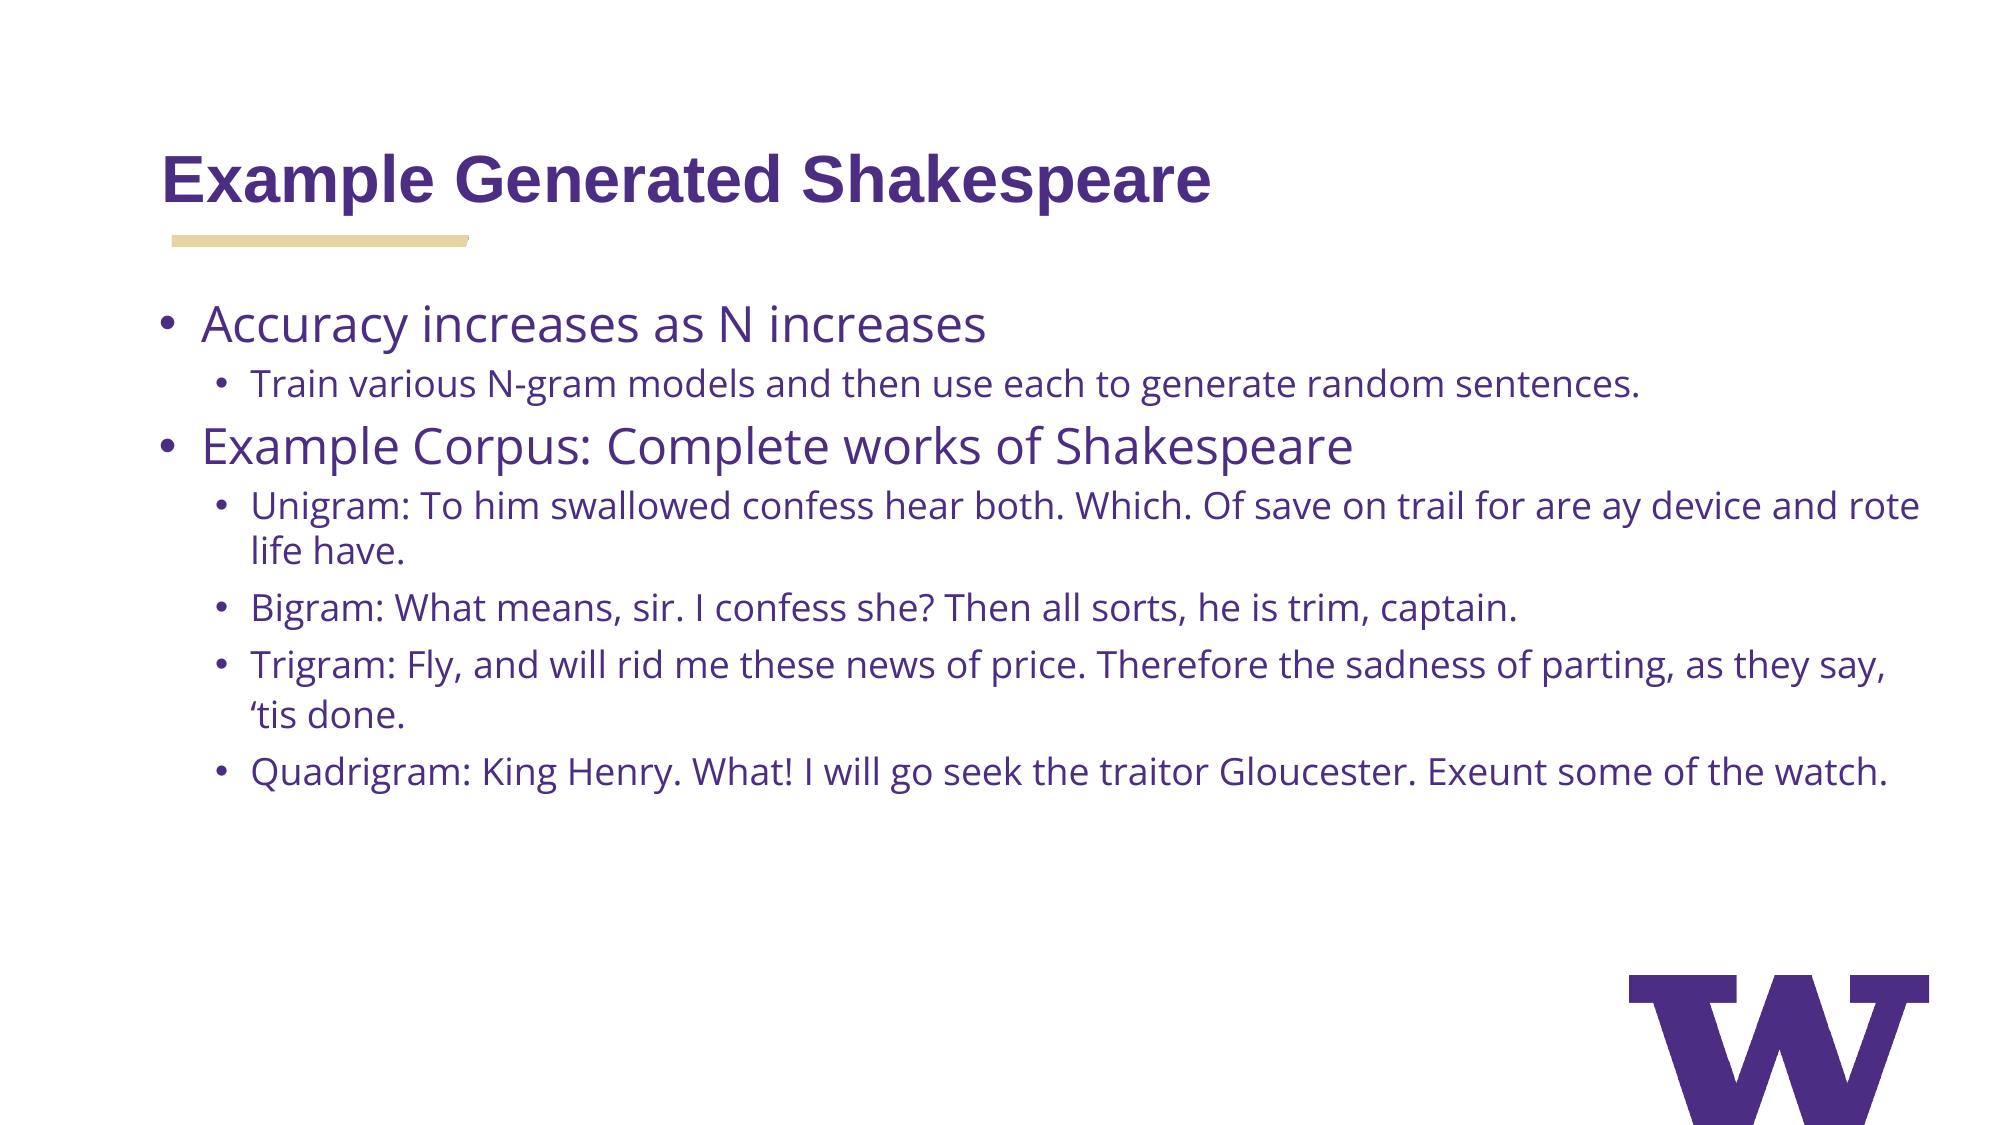

# Example Generated Shakespeare
Accuracy increases as N increases
Train various N-gram models and then use each to generate random sentences.
Example Corpus: Complete works of Shakespeare
Unigram: To him swallowed confess hear both. Which. Of save on trail for are ay device and rote life have.
Bigram: What means, sir. I confess she? Then all sorts, he is trim, captain.
Trigram: Fly, and will rid me these news of price. Therefore the sadness of parting, as they say, ‘tis done.
Quadrigram: King Henry. What! I will go seek the traitor Gloucester. Exeunt some of the watch.